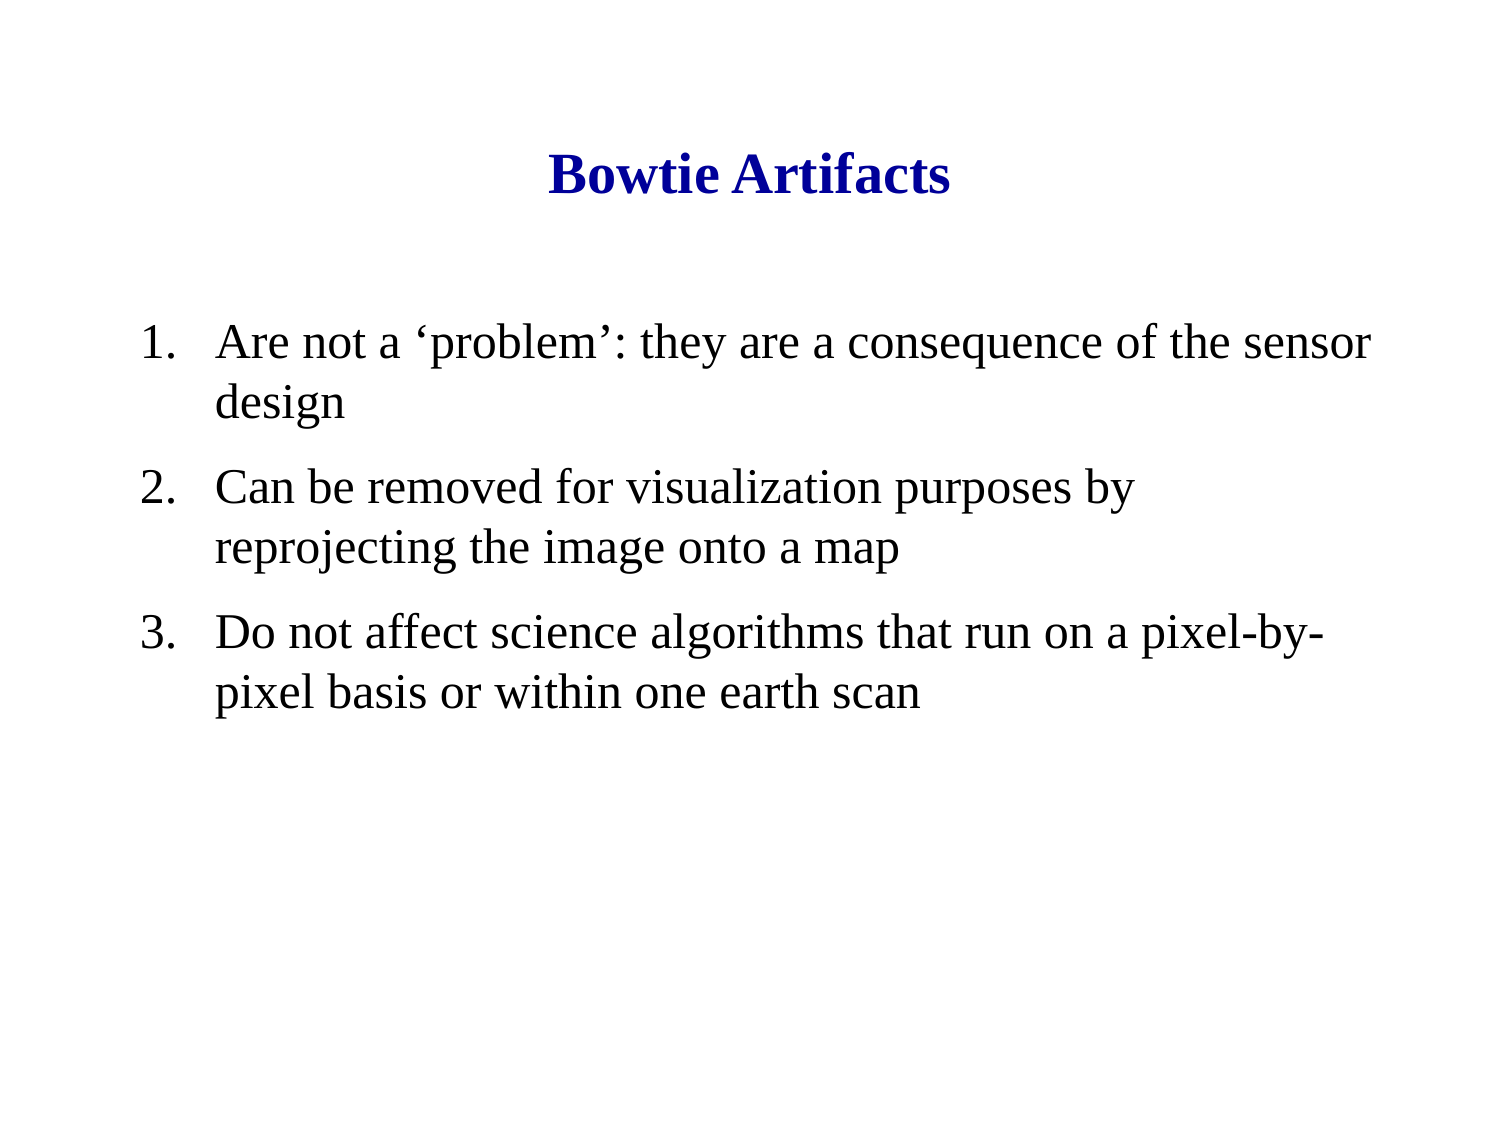

Bowtie Artifacts
Are not a ‘problem’: they are a consequence of the sensor design
Can be removed for visualization purposes by reprojecting the image onto a map
Do not affect science algorithms that run on a pixel-by-pixel basis or within one earth scan